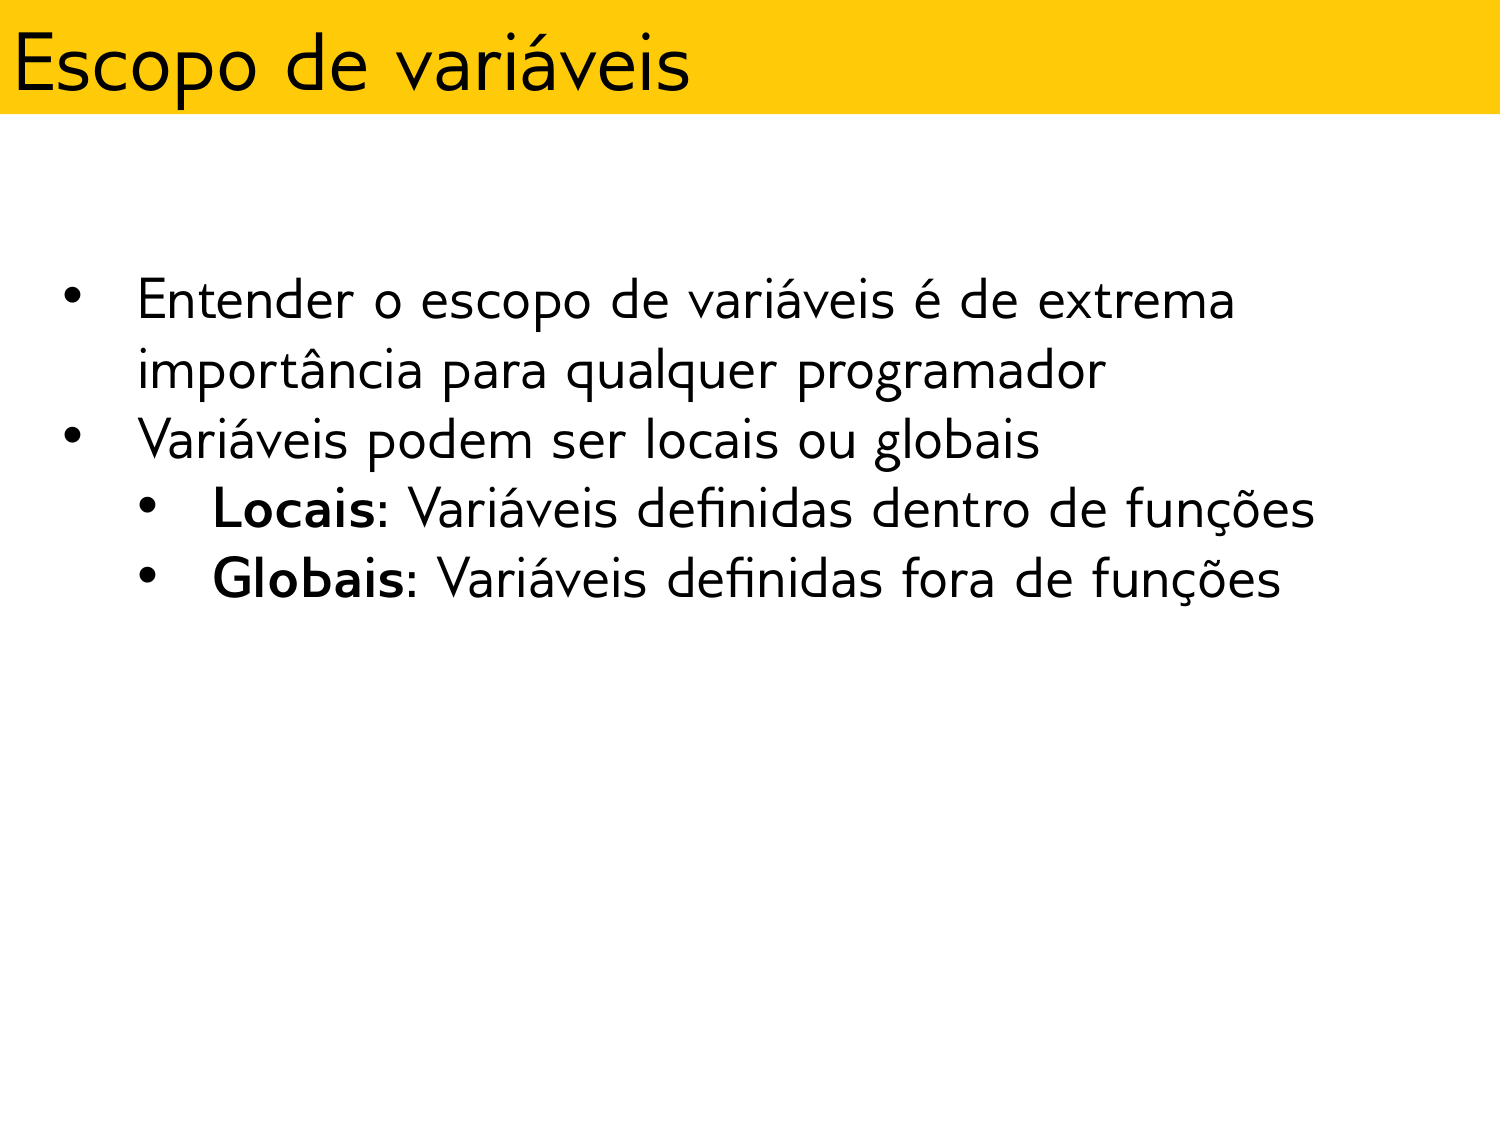

Escopo de variáveis
Entender o escopo de variáveis é de extrema importância para qualquer programador
Variáveis podem ser locais ou globais
Locais: Variáveis definidas dentro de funções
Globais: Variáveis definidas fora de funções